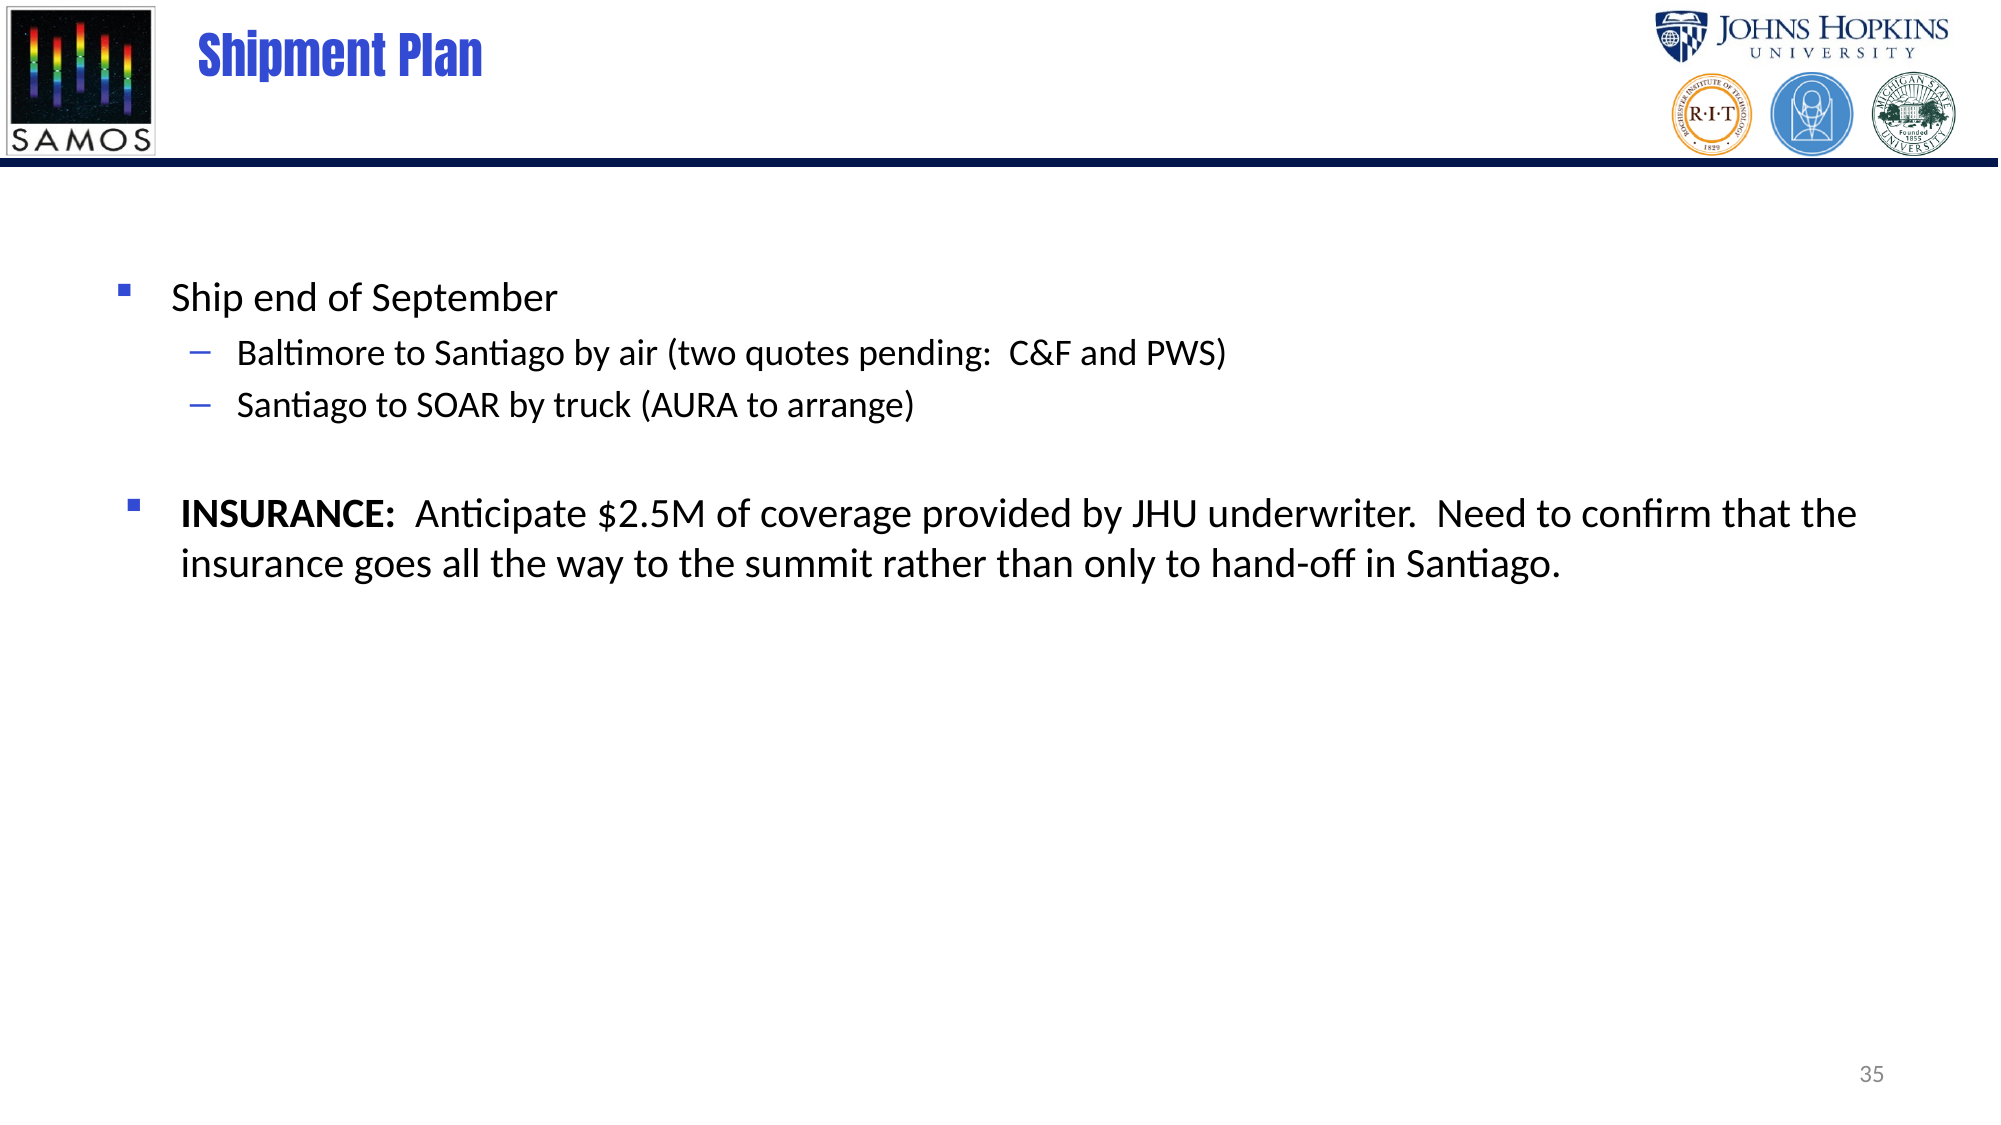

# Shipment Plan
Ship end of September
Baltimore to Santiago by air (two quotes pending:  C&F and PWS)
Santiago to SOAR by truck (AURA to arrange)

INSURANCE:  Anticipate $2.5M of coverage provided by JHU underwriter.  Need to confirm that the insurance goes all the way to the summit rather than only to hand-off in Santiago.
35